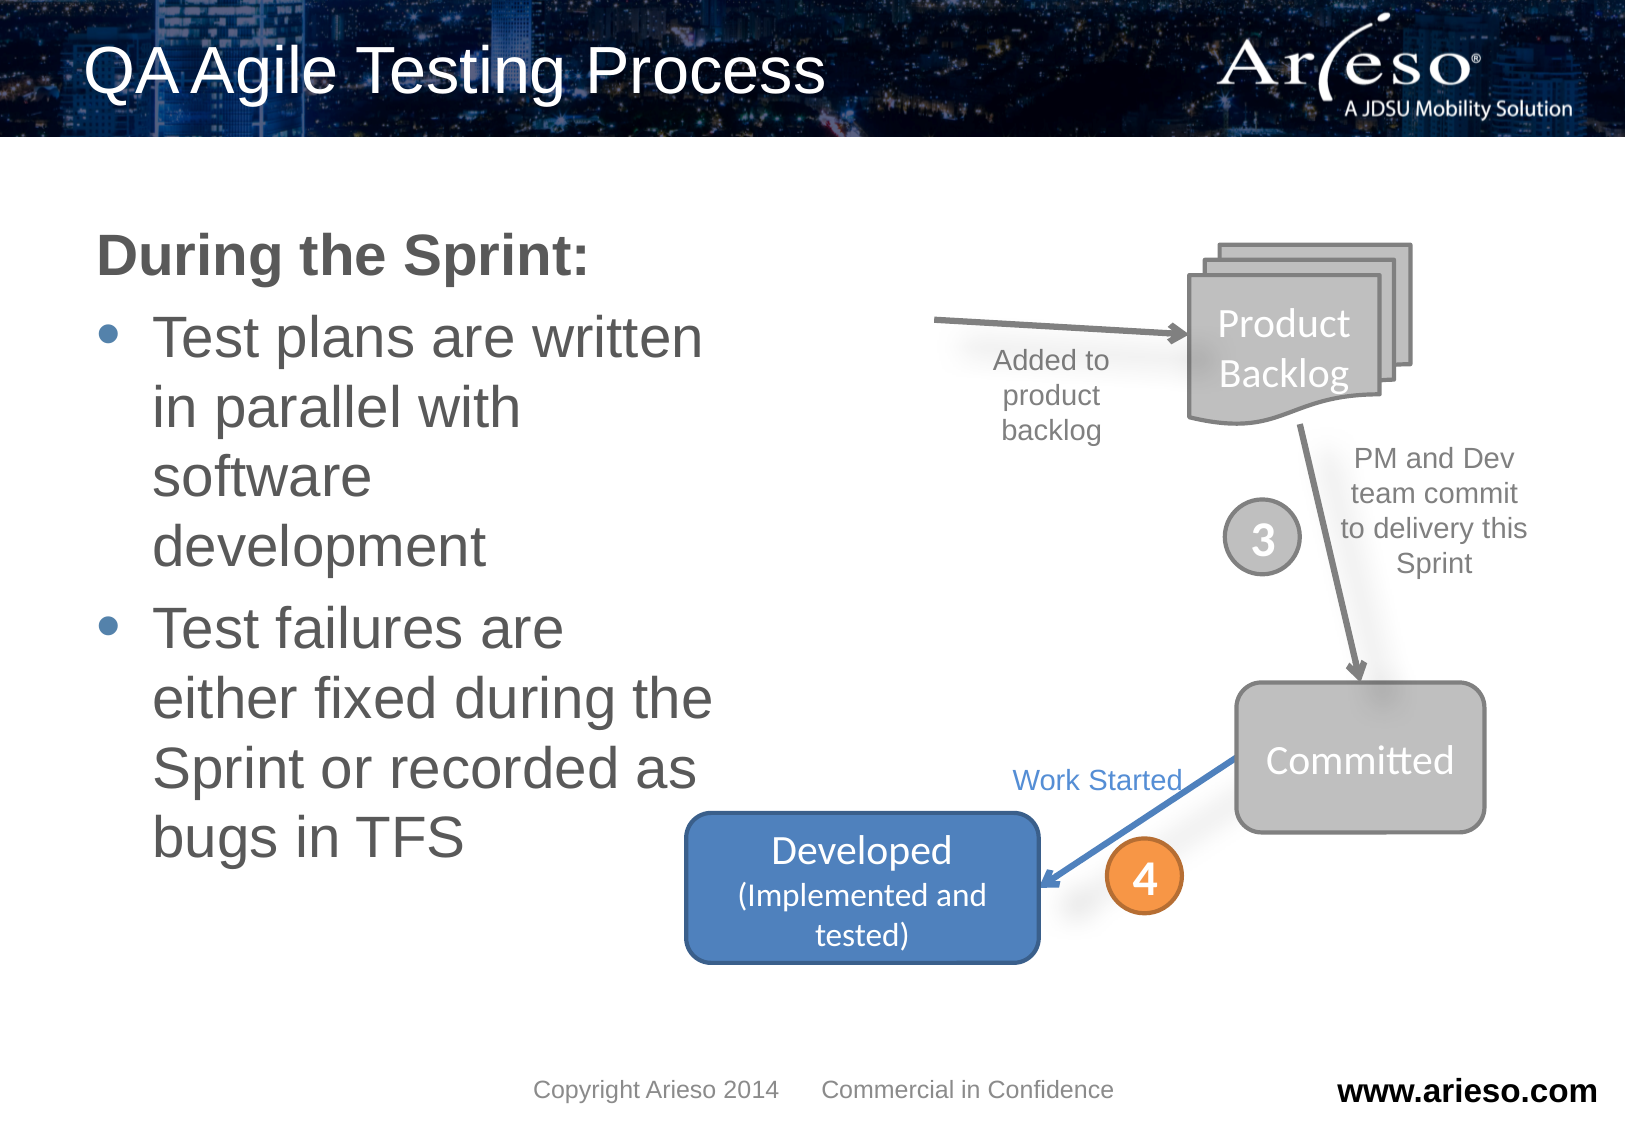

# QA Agile Testing Process
During the Sprint:
Test plans are written in parallel with software development
Test failures are either fixed during the Sprint or recorded as bugs in TFS
Product Backlog
Added to product backlog
PM and Dev team commit to delivery this Sprint
3
Committed
Work Started
Developed
(Implemented and tested)
4
Copyright Arieso 2014      Commercial in Confidence